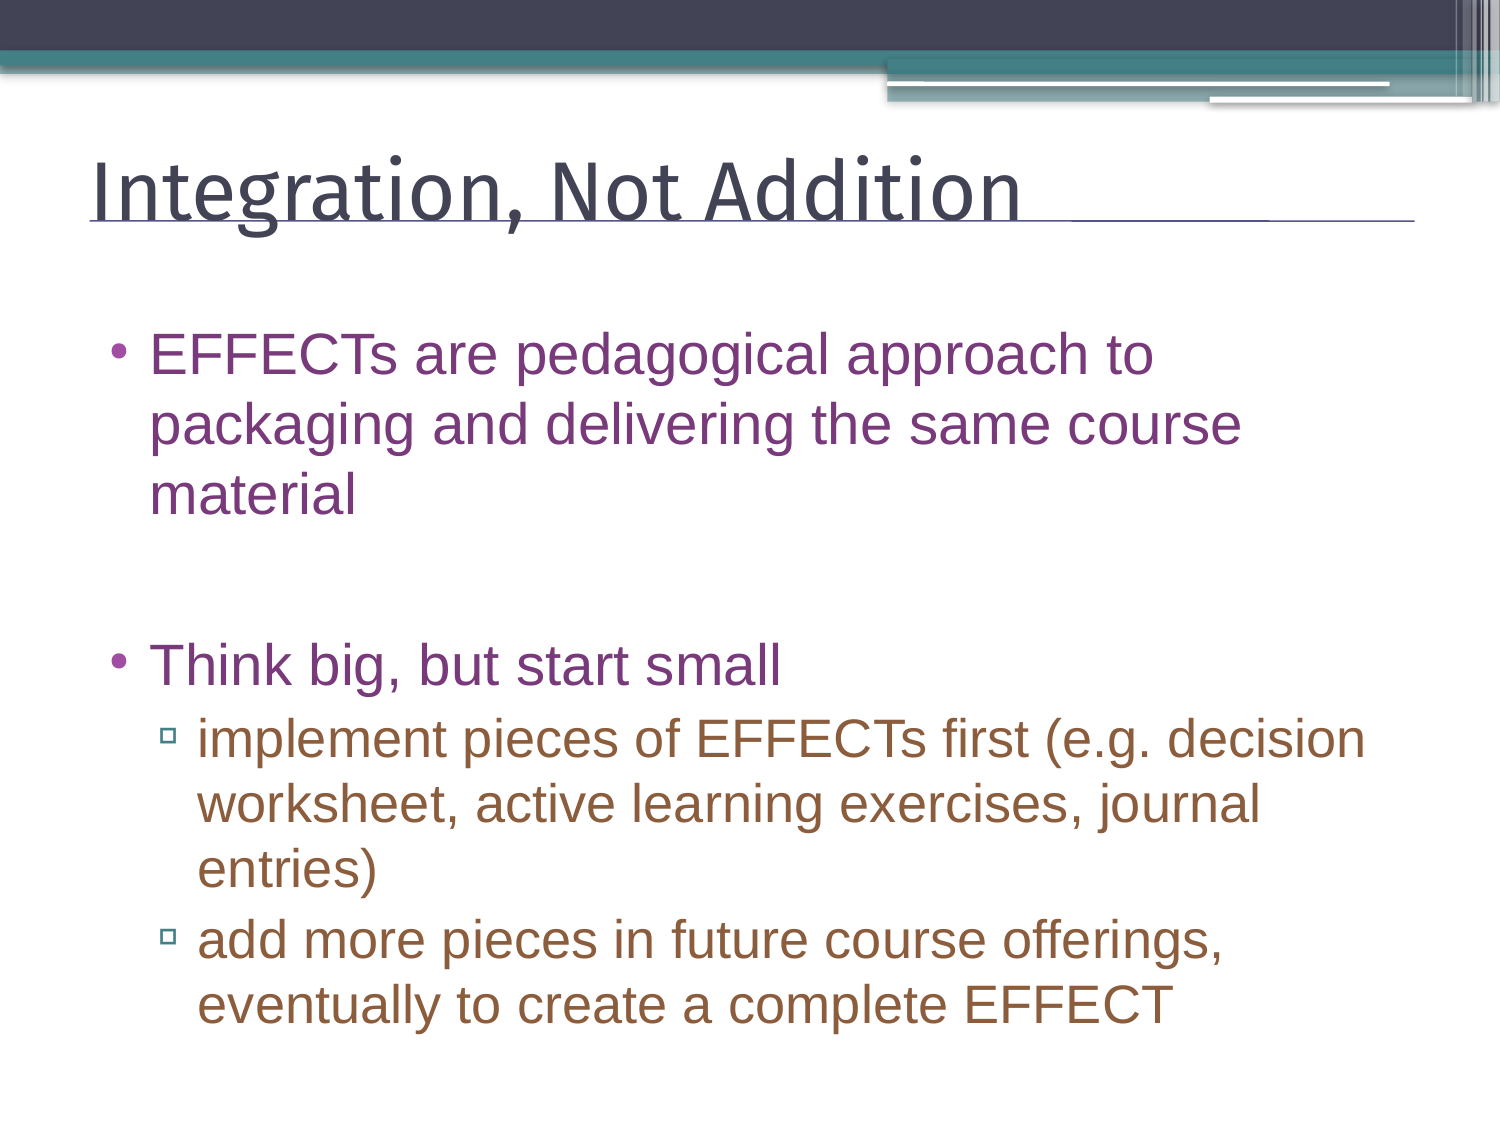

# Integration, Not Addition
EFFECTs are pedagogical approach to packaging and delivering the same course material

Think big, but start small
implement pieces of EFFECTs first (e.g. decision worksheet, active learning exercises, journal entries)
add more pieces in future course offerings, eventually to create a complete EFFECT